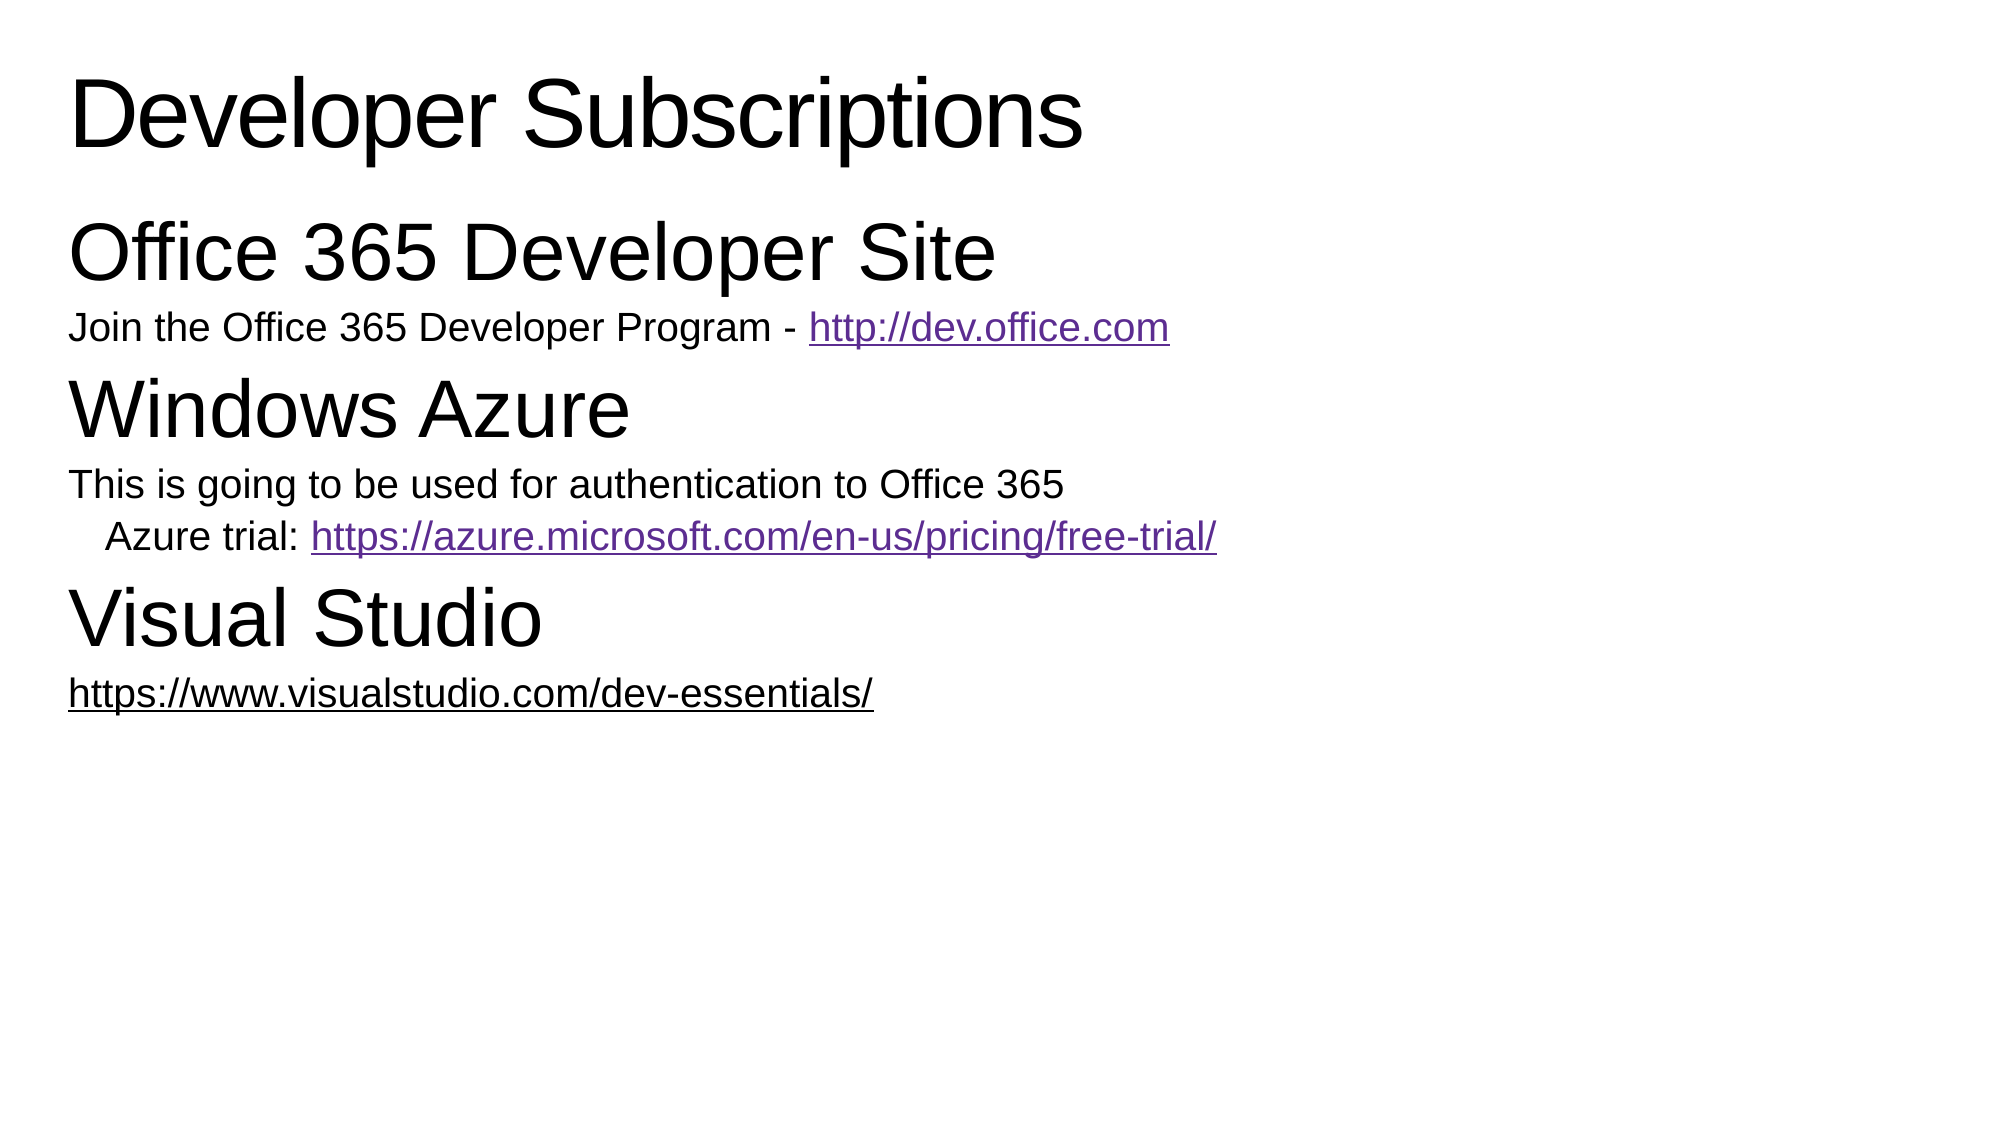

# Developer Subscriptions
Office 365 Developer Site
Join the Office 365 Developer Program - http://dev.office.com
Windows Azure
This is going to be used for authentication to Office 365
Azure trial: https://azure.microsoft.com/en-us/pricing/free-trial/
Visual Studio
https://www.visualstudio.com/dev-essentials/